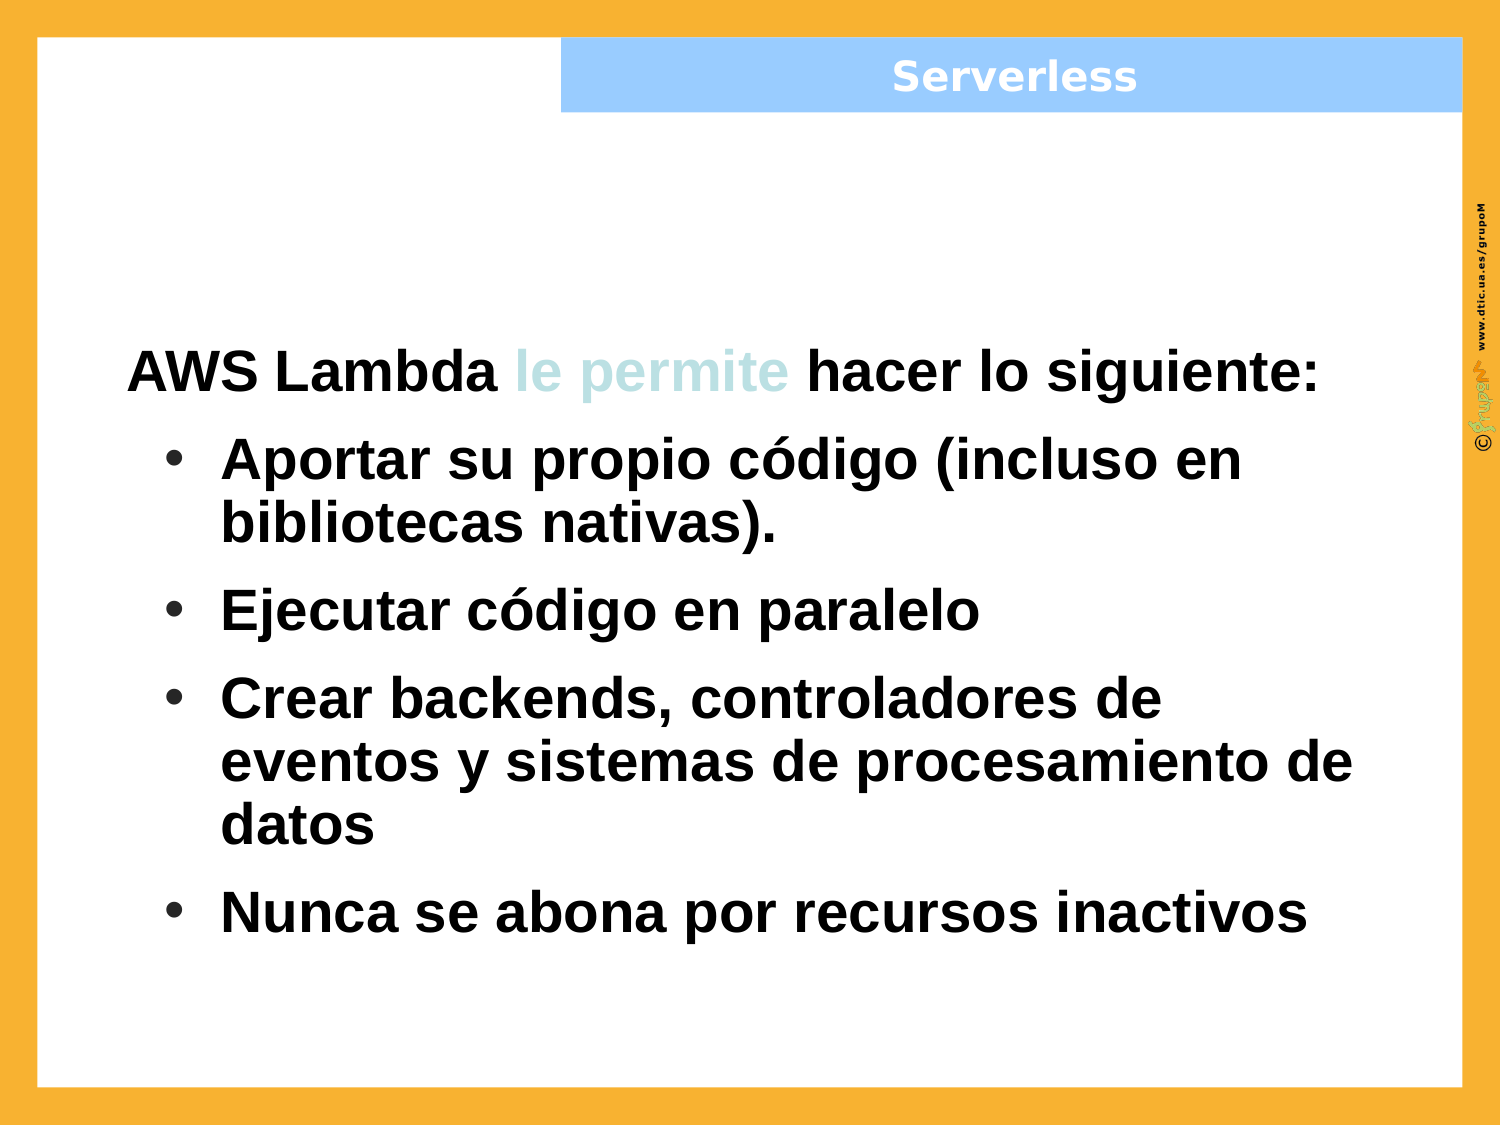

Serverless
#
AWS Lambda le permite hacer lo siguiente:
Aportar su propio código (incluso en bibliotecas nativas).
Ejecutar código en paralelo
Crear backends, controladores de eventos y sistemas de procesamiento de datos
Nunca se abona por recursos inactivos